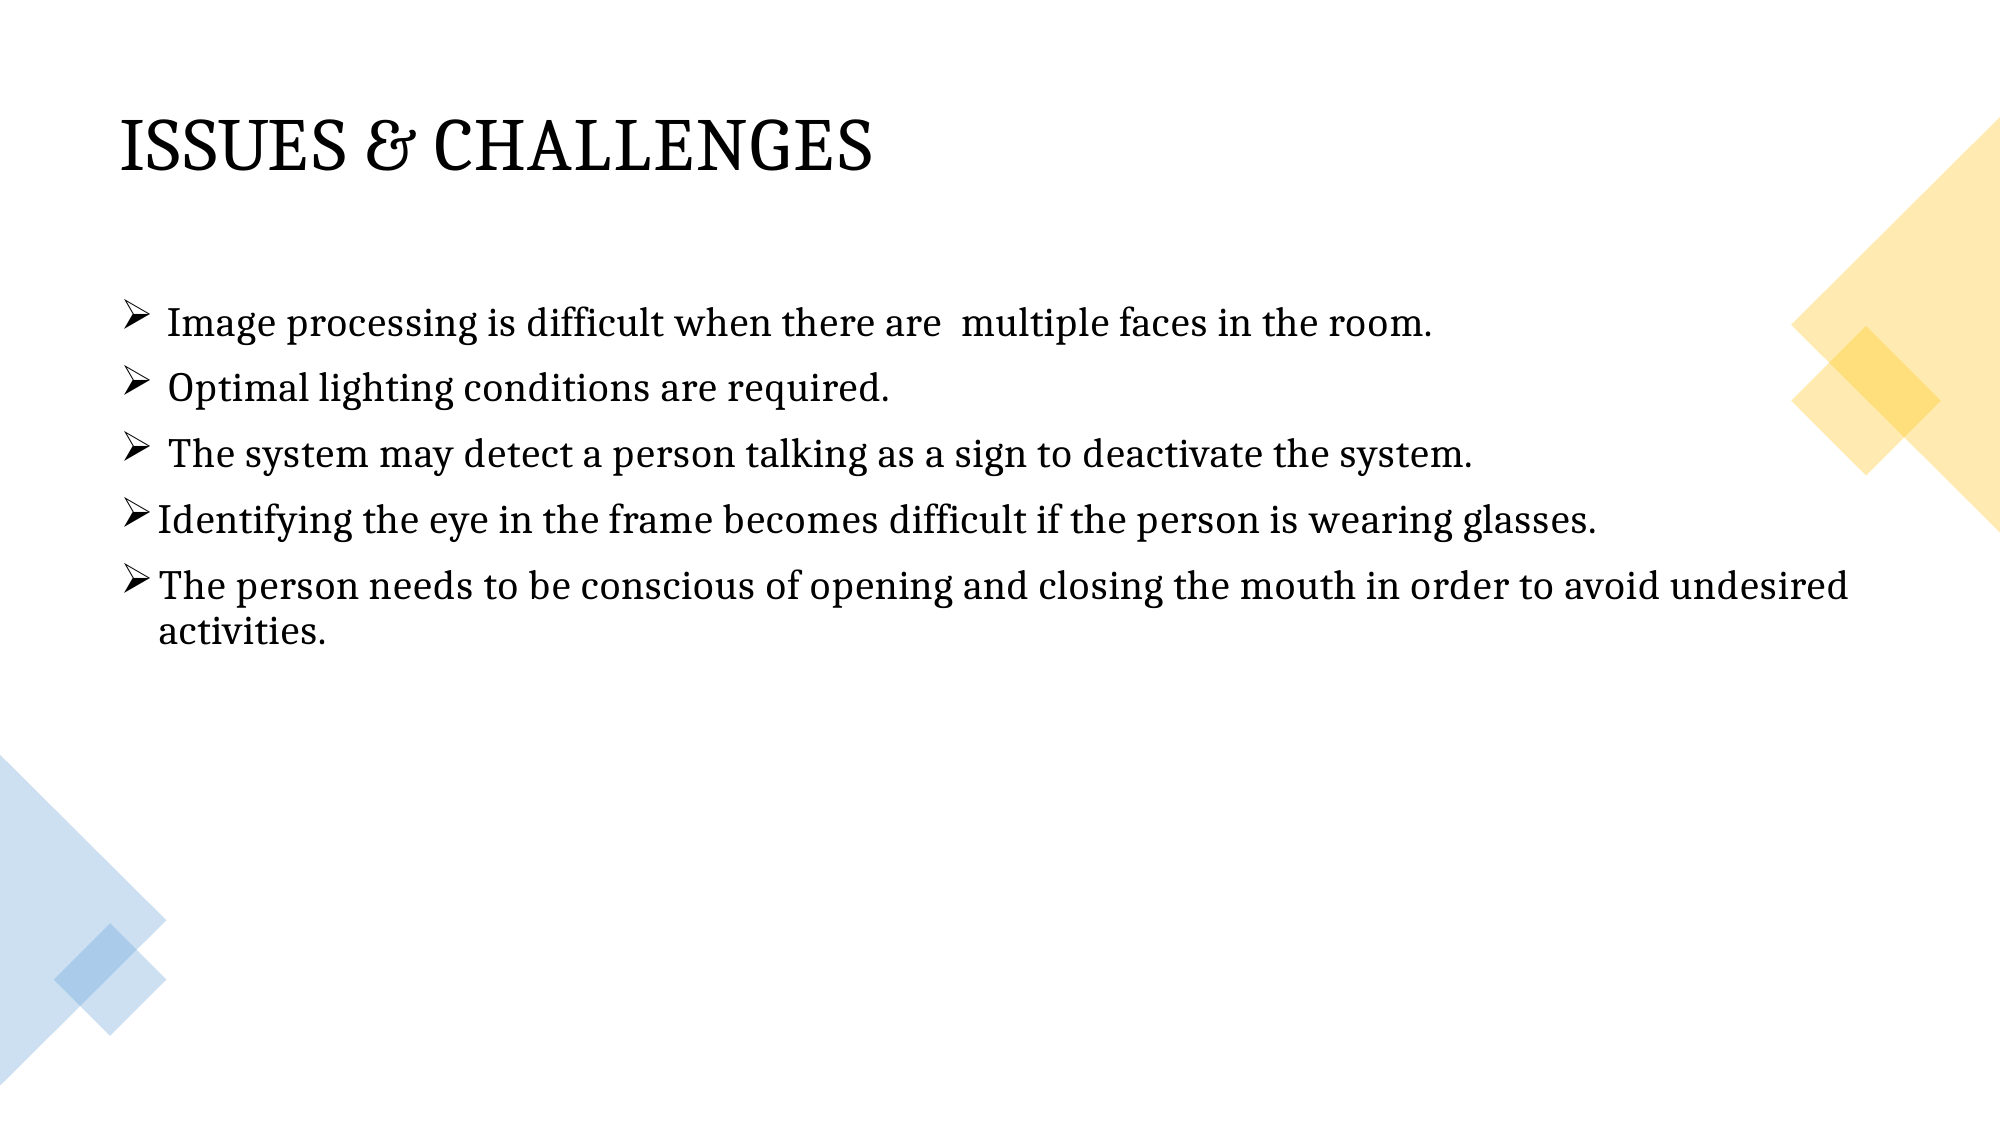

# ISSUES & CHALLENGES

 Image processing is difficult when there are  multiple faces in the room.
 Optimal lighting conditions are required.
 The system may detect a person talking as a sign to deactivate the system.
Identifying the eye in the frame becomes difficult if the person is wearing glasses.
The person needs to be conscious of opening and closing the mouth in order to avoid undesired activities.